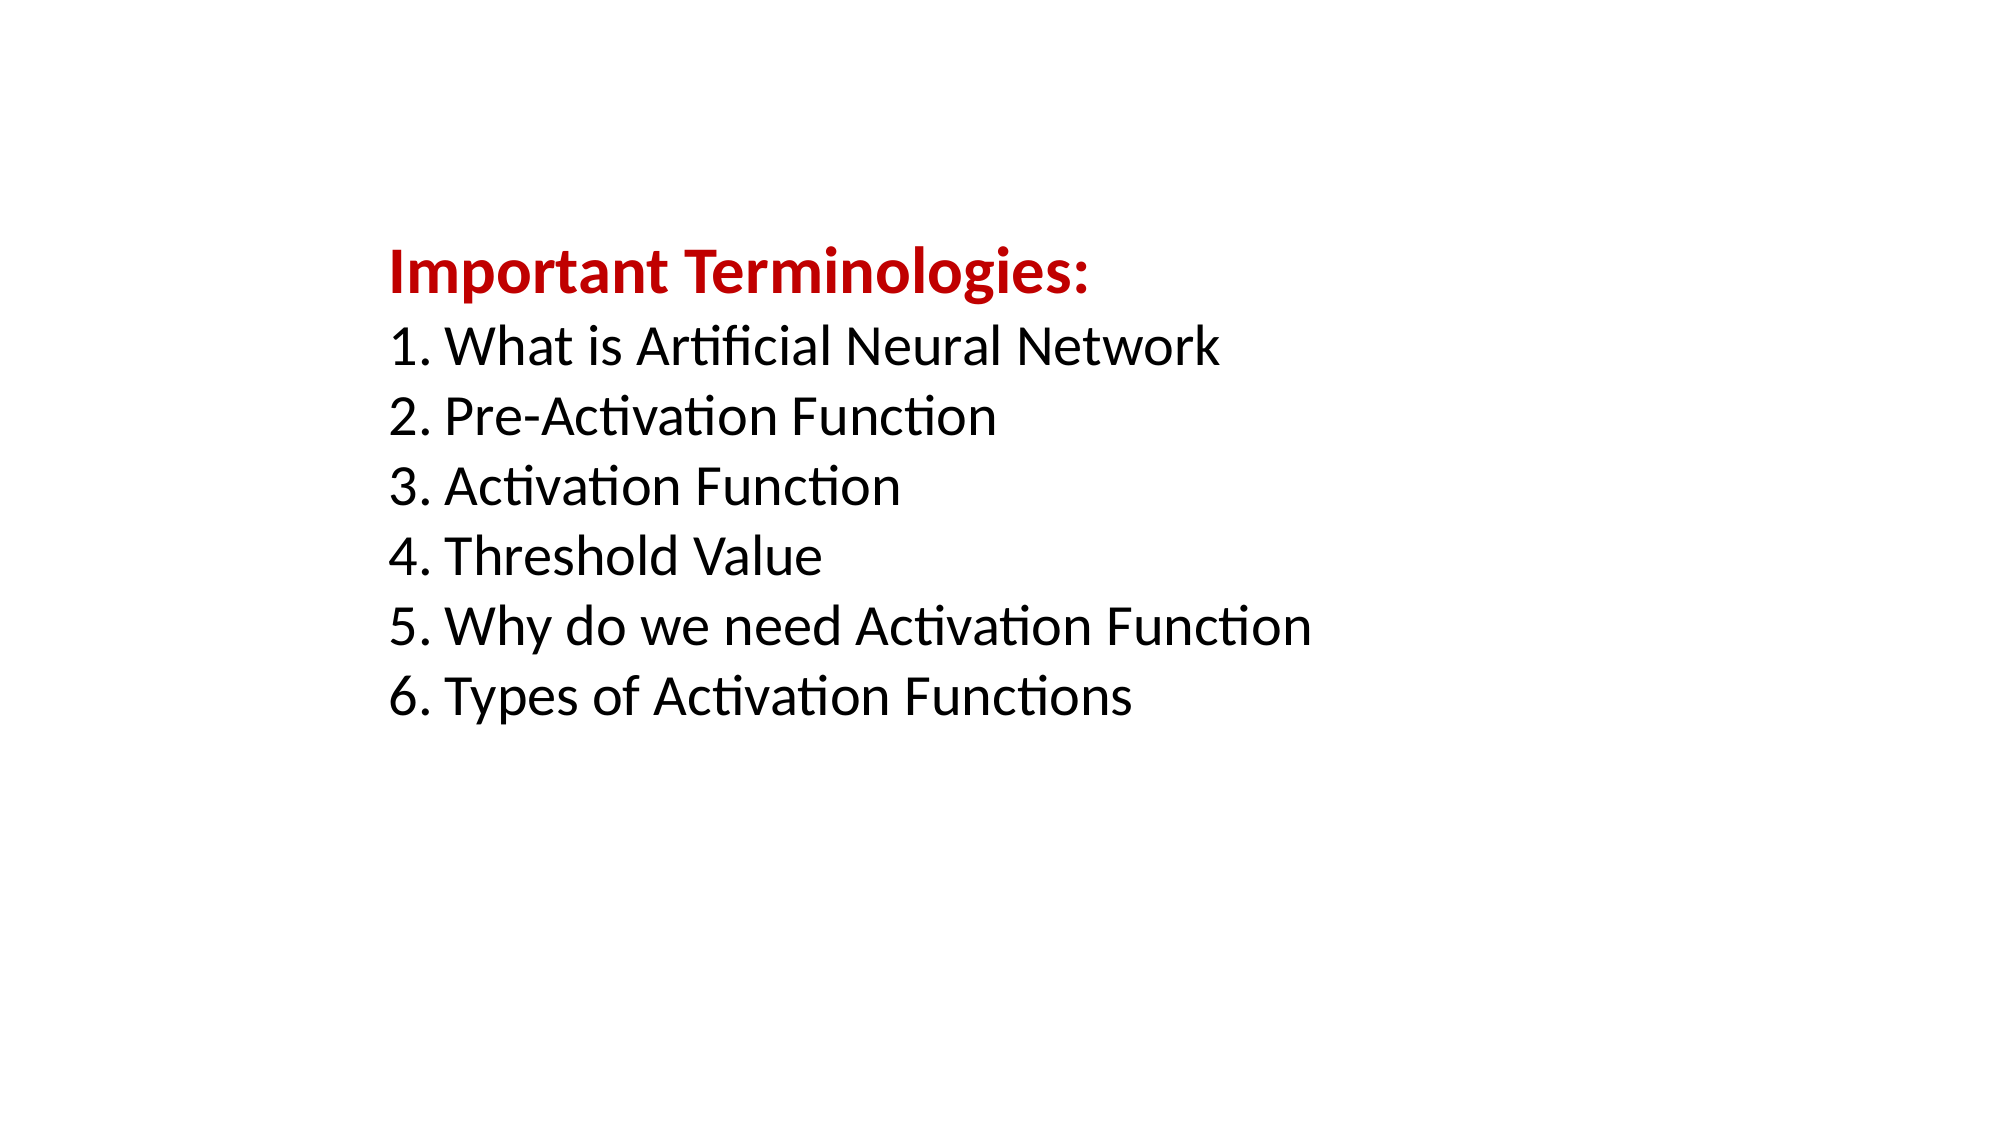

Important Terminologies:
What is Artificial Neural Network
Pre-Activation Function
Activation Function
Threshold Value
Why do we need Activation Function
Types of Activation Functions